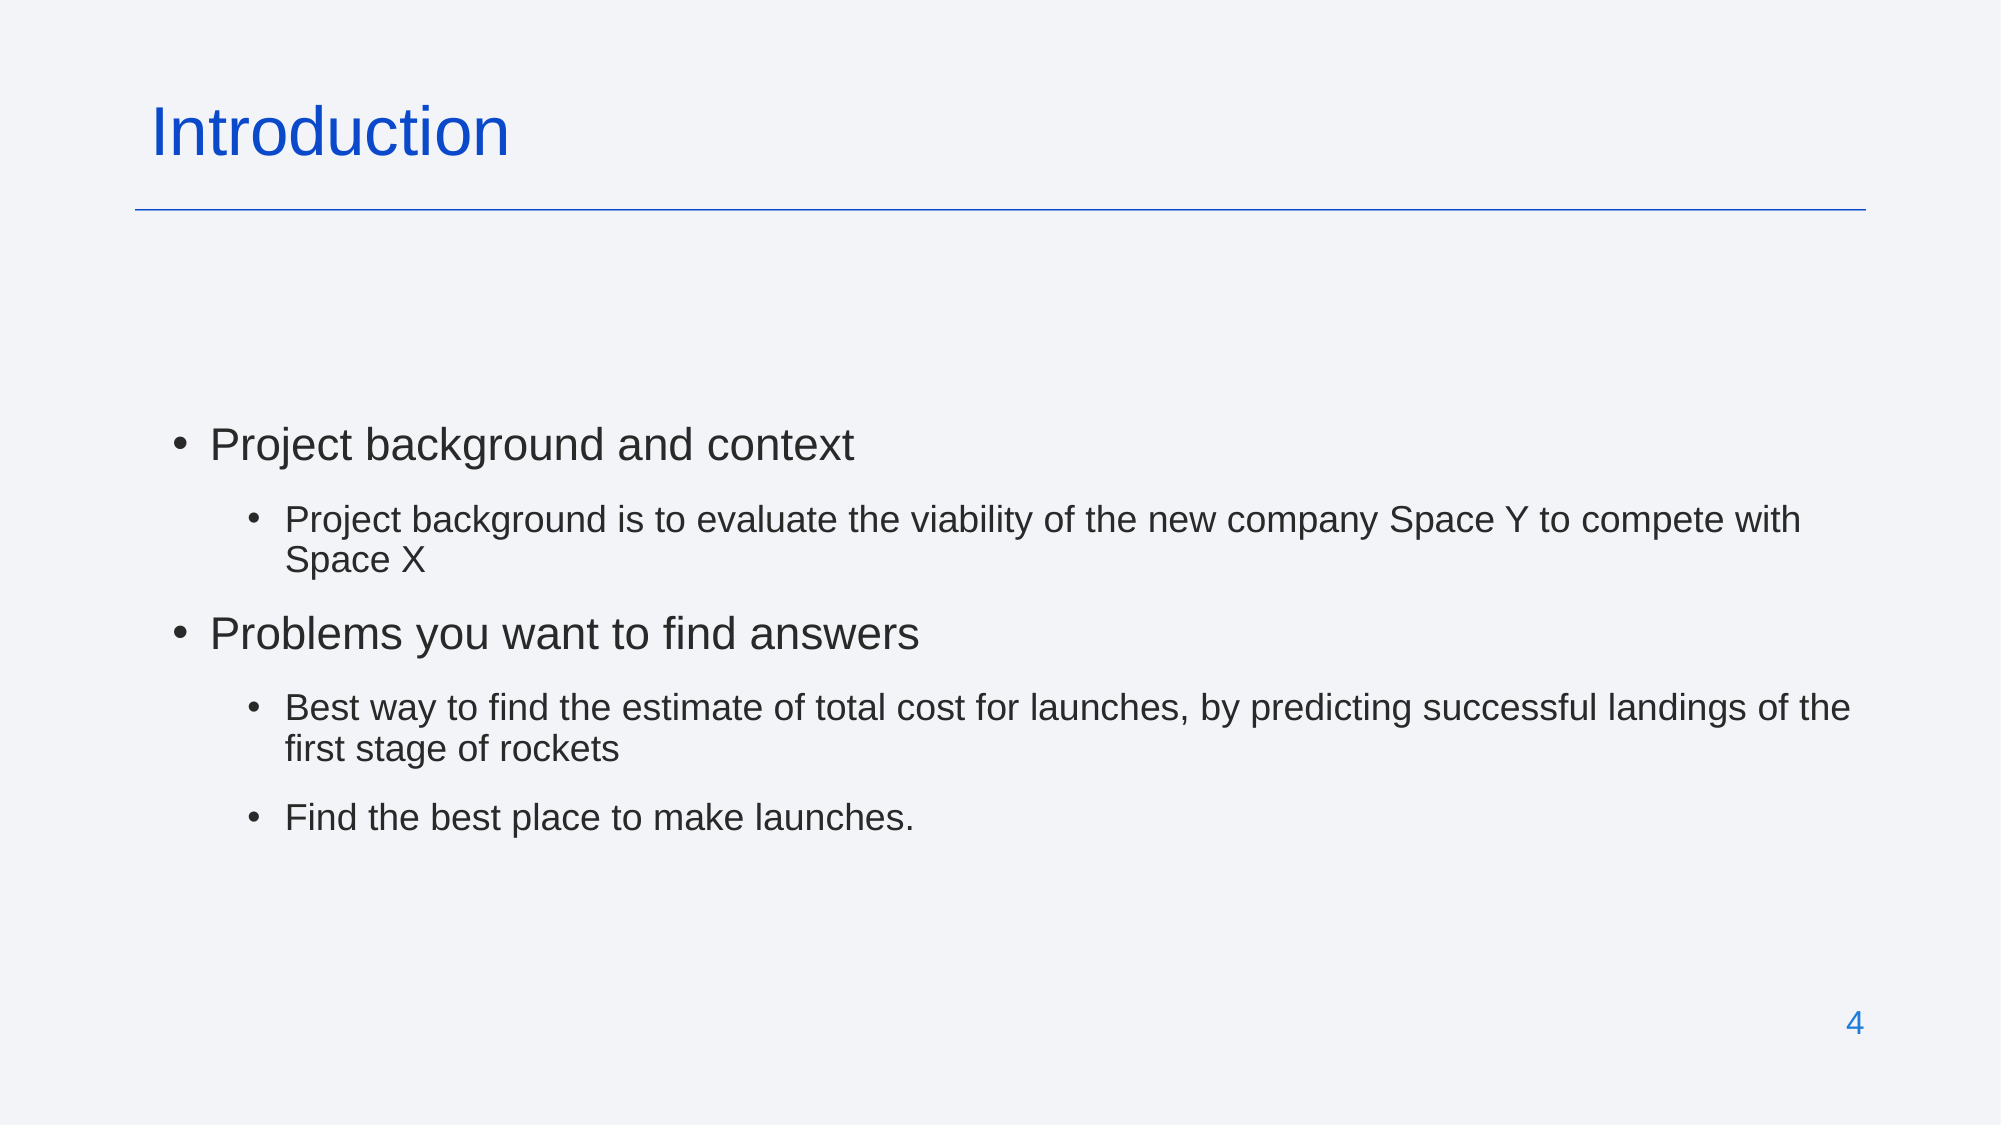

Introduction
Project background and context
Project background is to evaluate the viability of the new company Space Y to compete with Space X
Problems you want to find answers
Best way to find the estimate of total cost for launches, by predicting successful landings of the first stage of rockets
Find the best place to make launches.
4